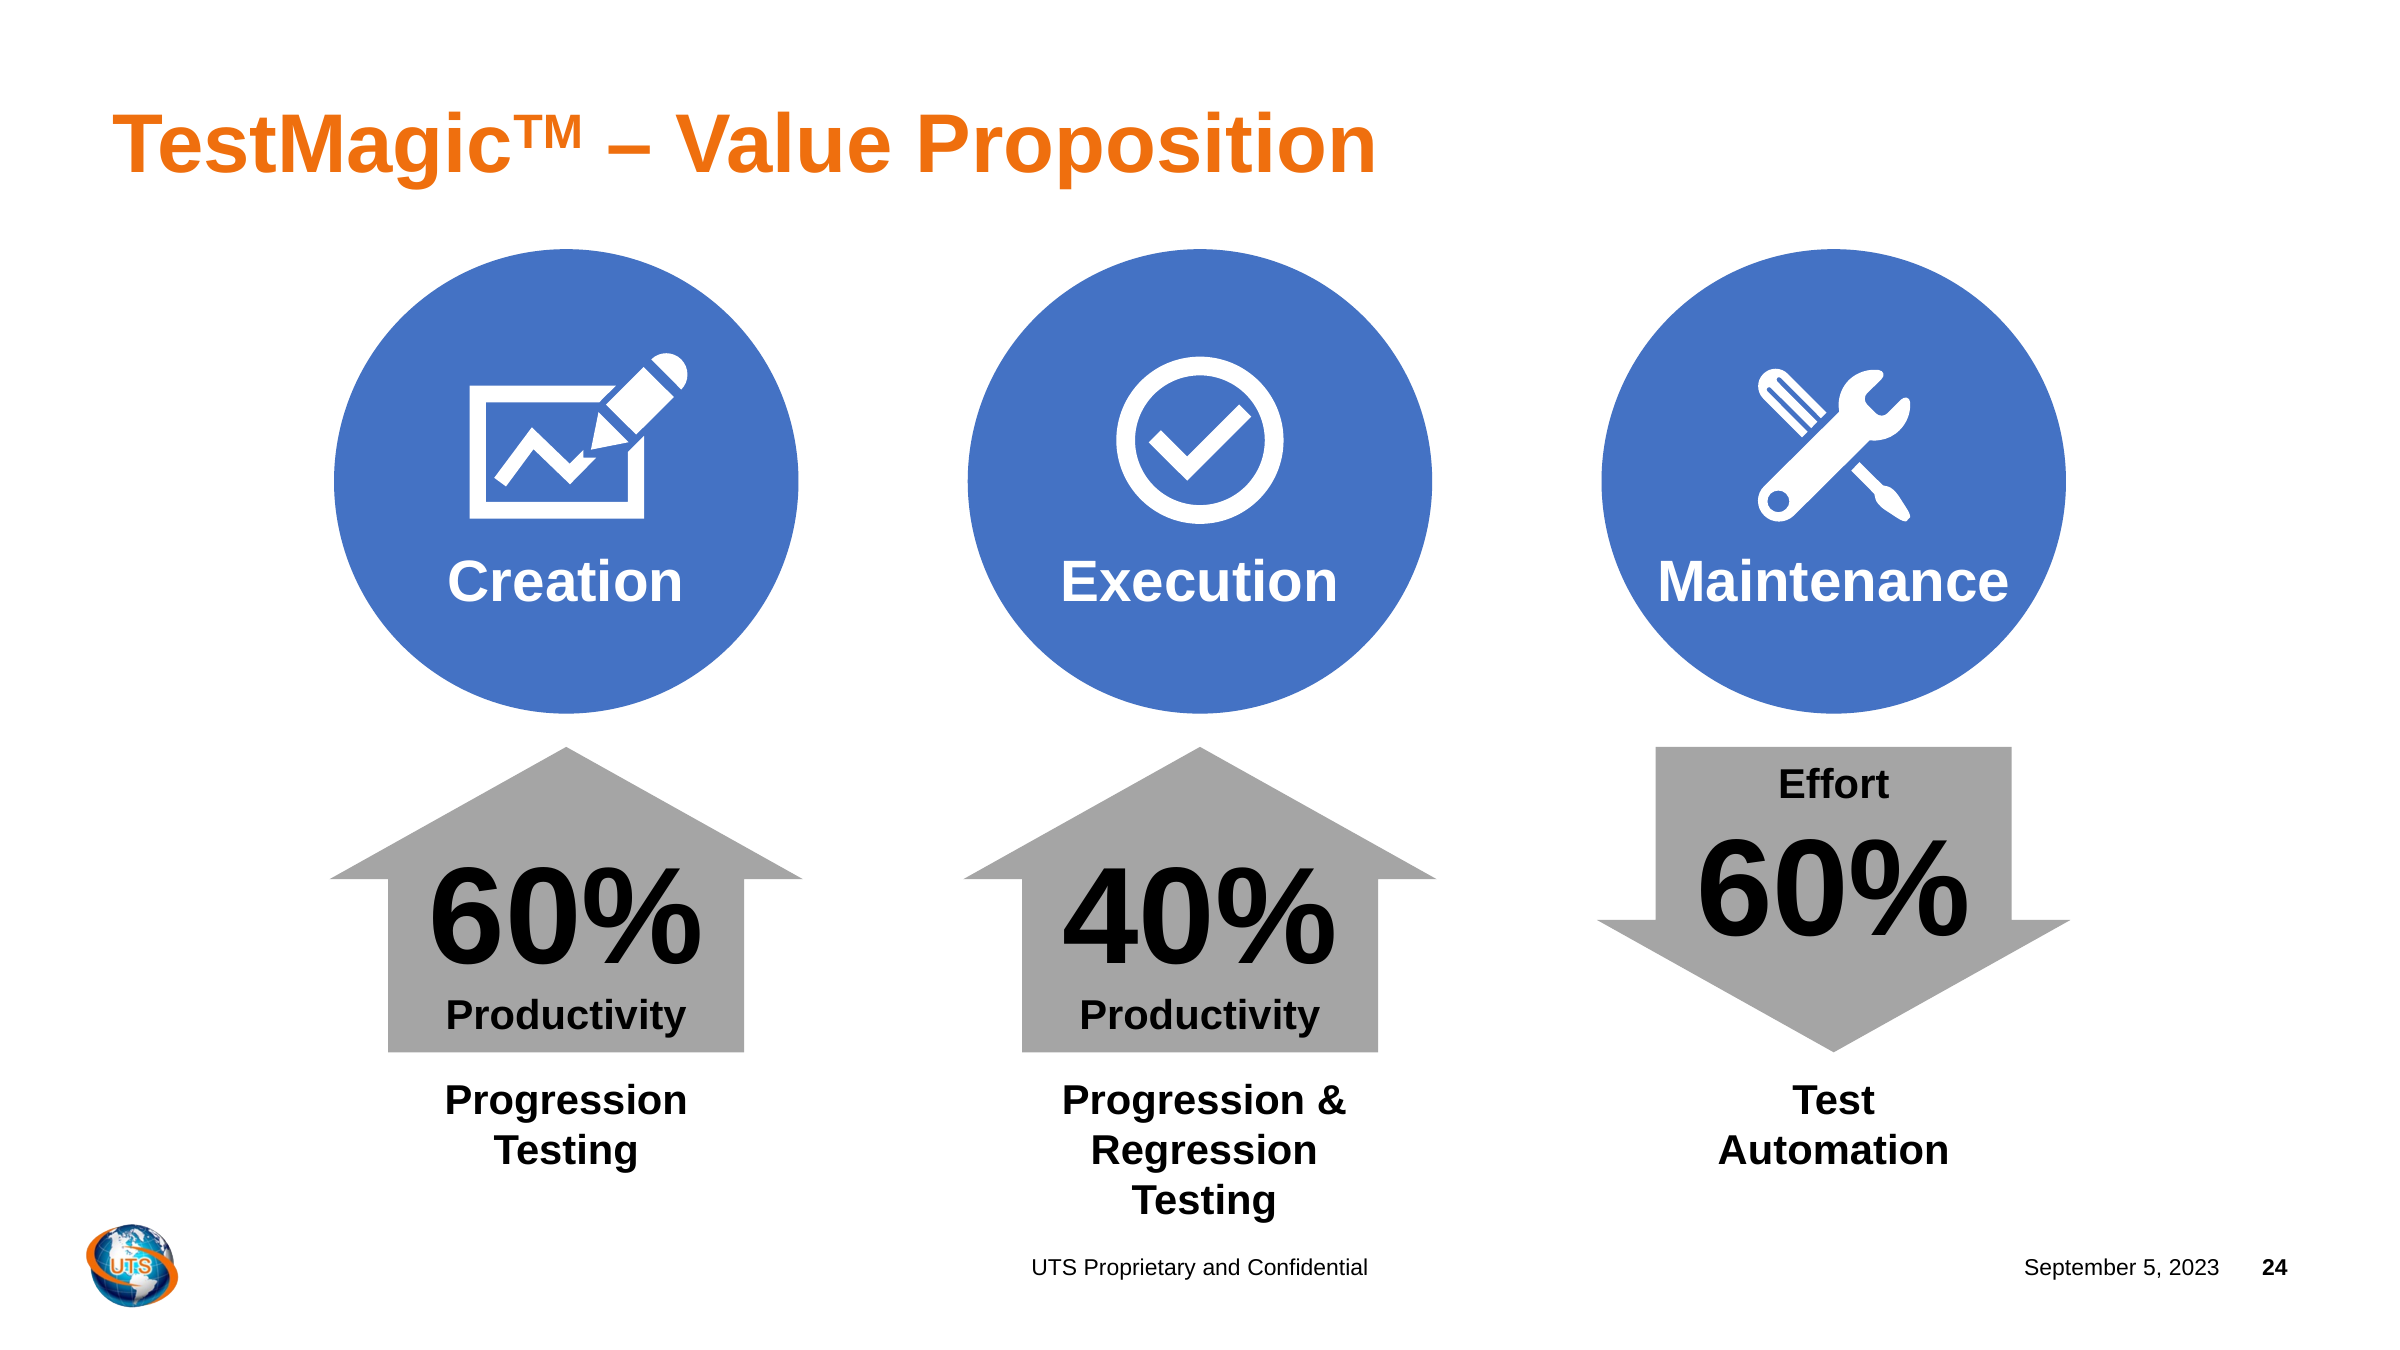

# TestMagicTM – Value Proposition

Creation

Execution

Maintenance

60%
Productivity

40%
Productivity

Effort
60%
Progression Testing
Progression & Regression Testing
Test Automation